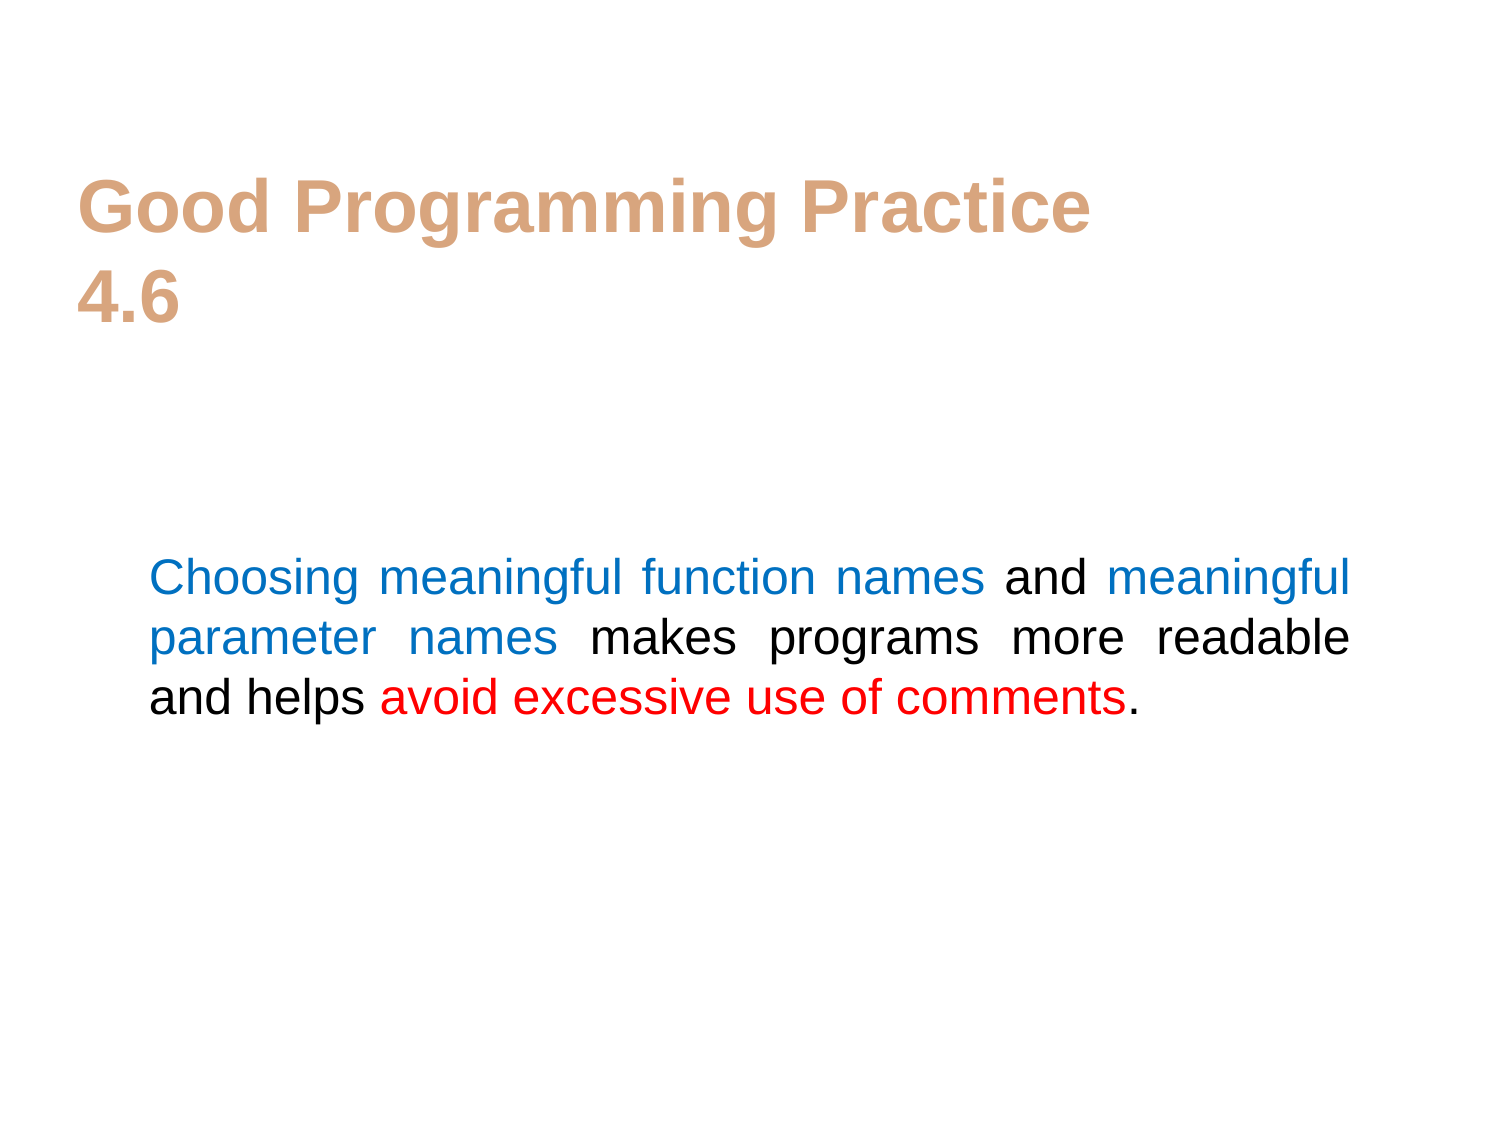

# Good Programming Practice 4.6
Choosing meaningful function names and meaningful parameter names makes programs more readable and helps avoid excessive use of comments.